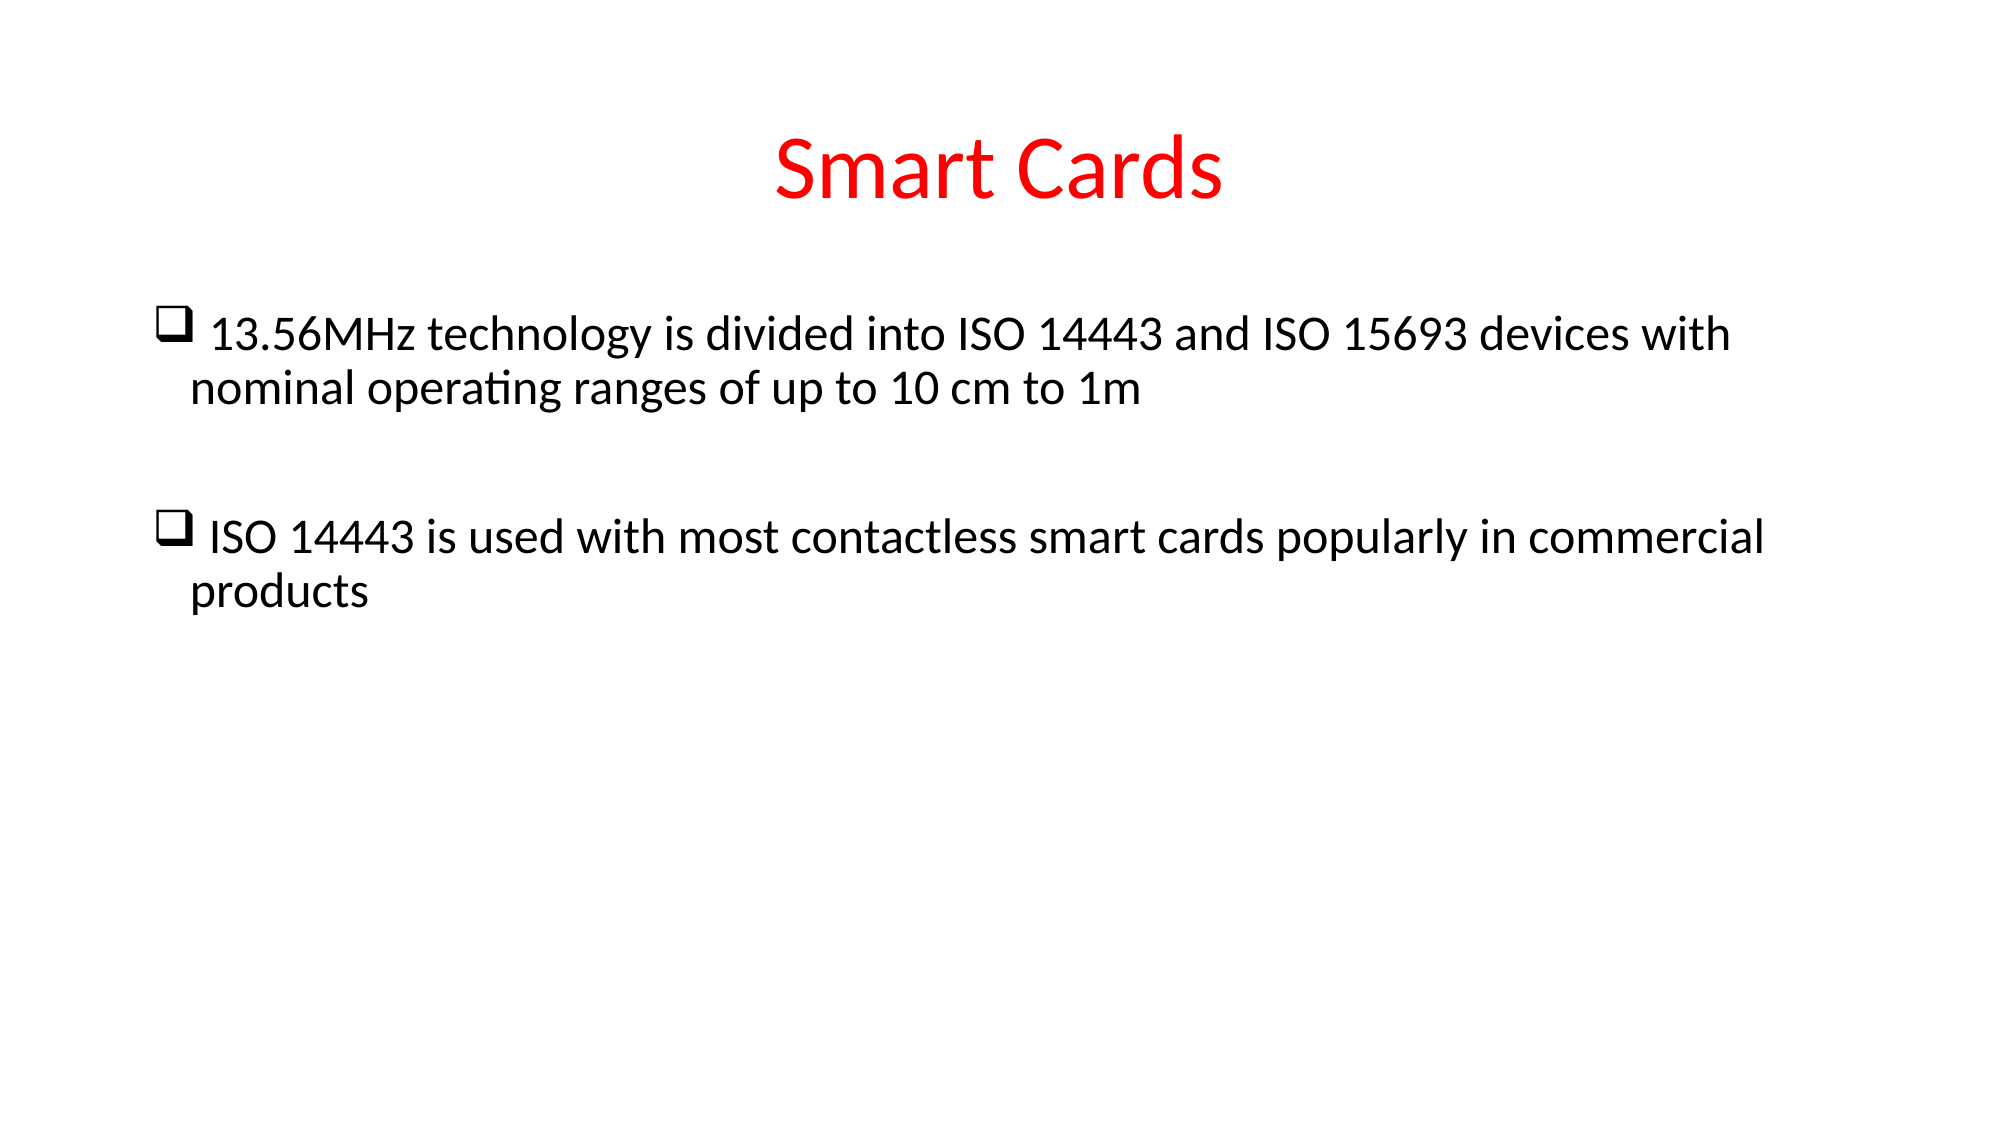

# Smart Cards
 13.56MHz technology is divided into ISO 14443 and ISO 15693 devices with nominal operating ranges of up to 10 cm to 1m

 ISO 14443 is used with most contactless smart cards popularly in commercial products